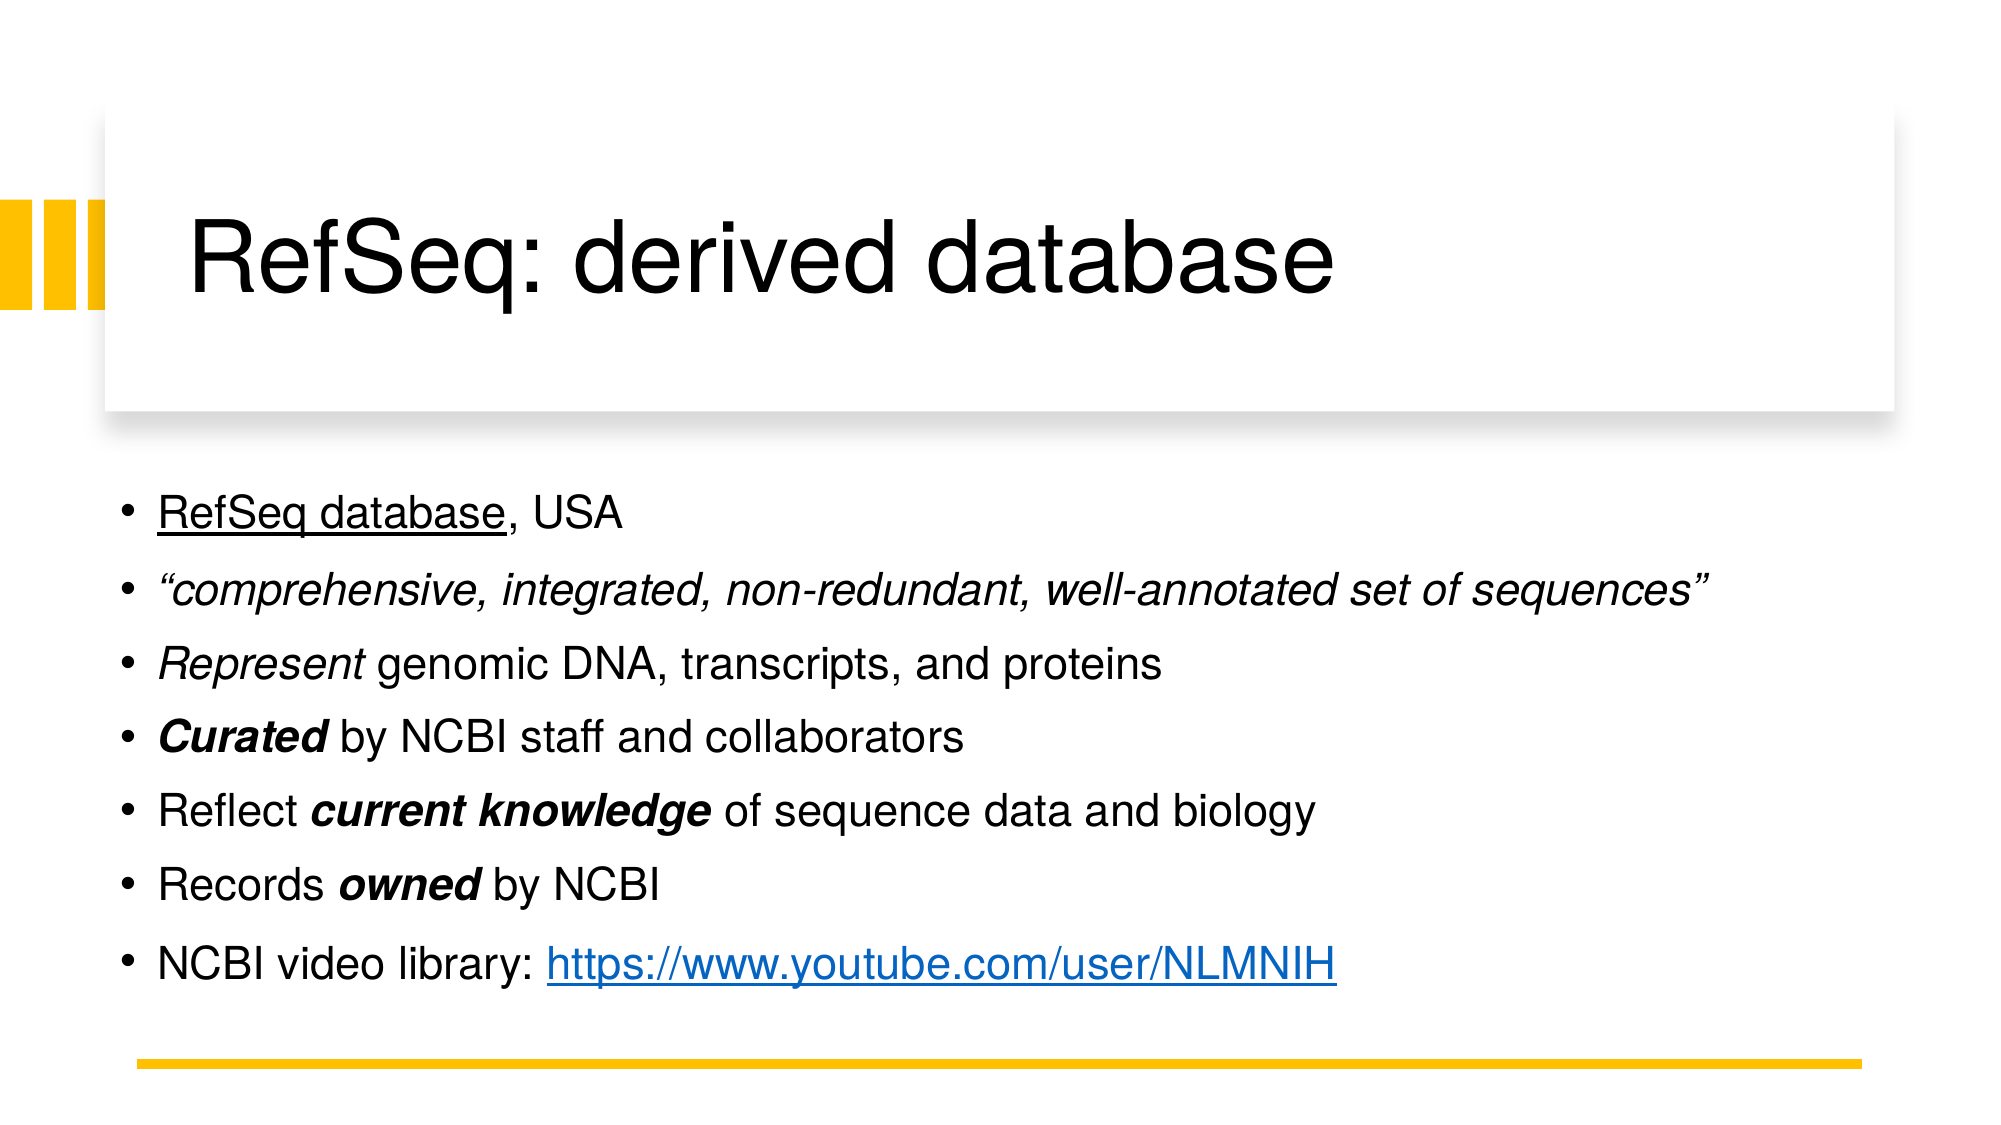

# RefSeq: derived database

RefSeq database, USA
“comprehensive, integrated, non-redundant, well-annotated set of sequences”
Represent genomic DNA, transcripts, and proteins
Curated by NCBI staff and collaborators
Reflect current knowledge of sequence data and biology
Records owned by NCBI
NCBI video library: https://www.youtube.com/user/NLMNIH